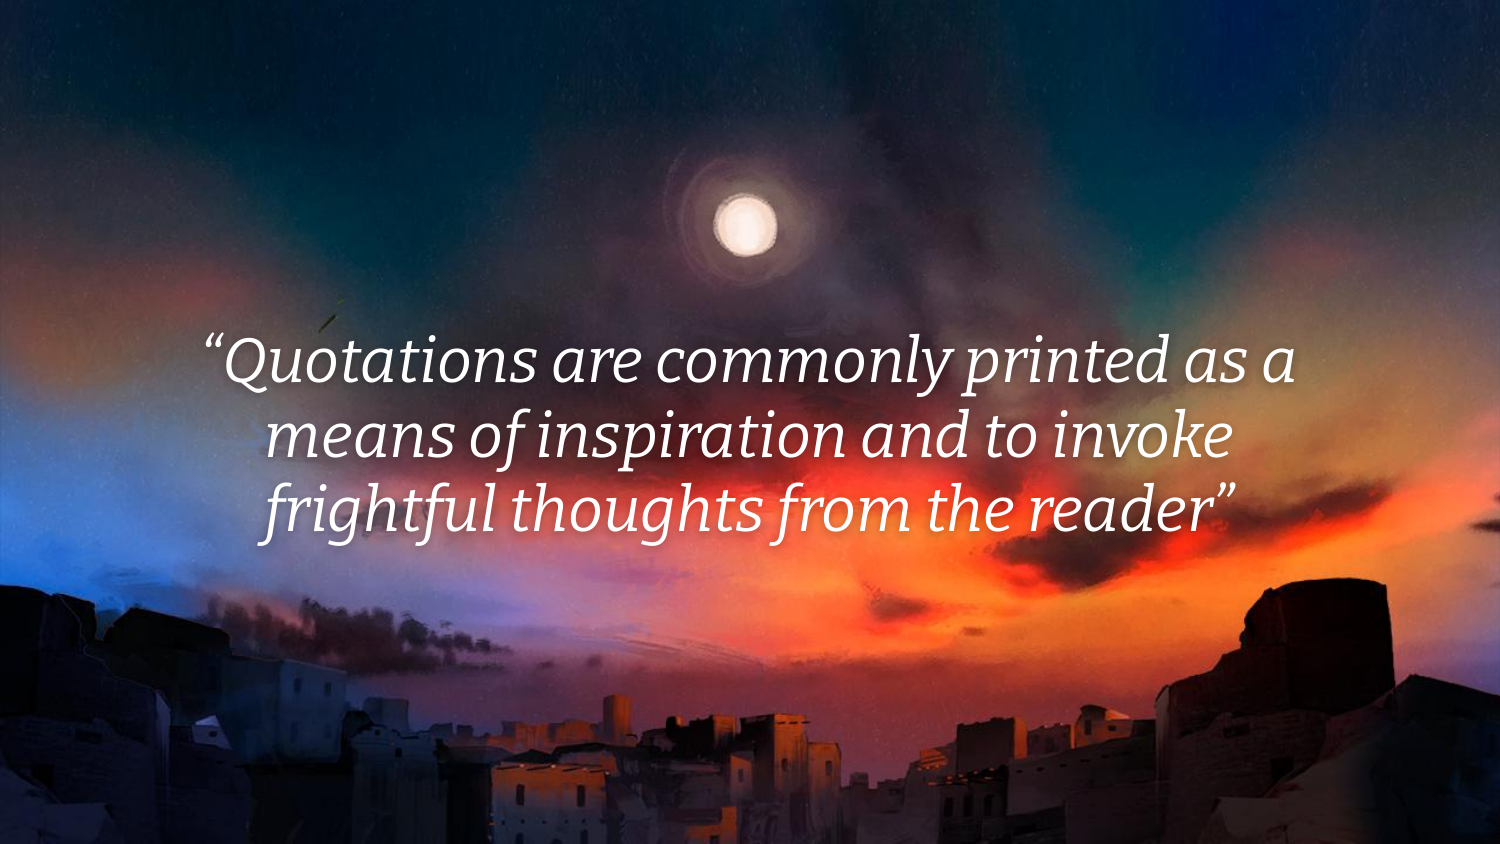

“Quotations are commonly printed as a means of inspiration and to invoke frightful thoughts from the reader”